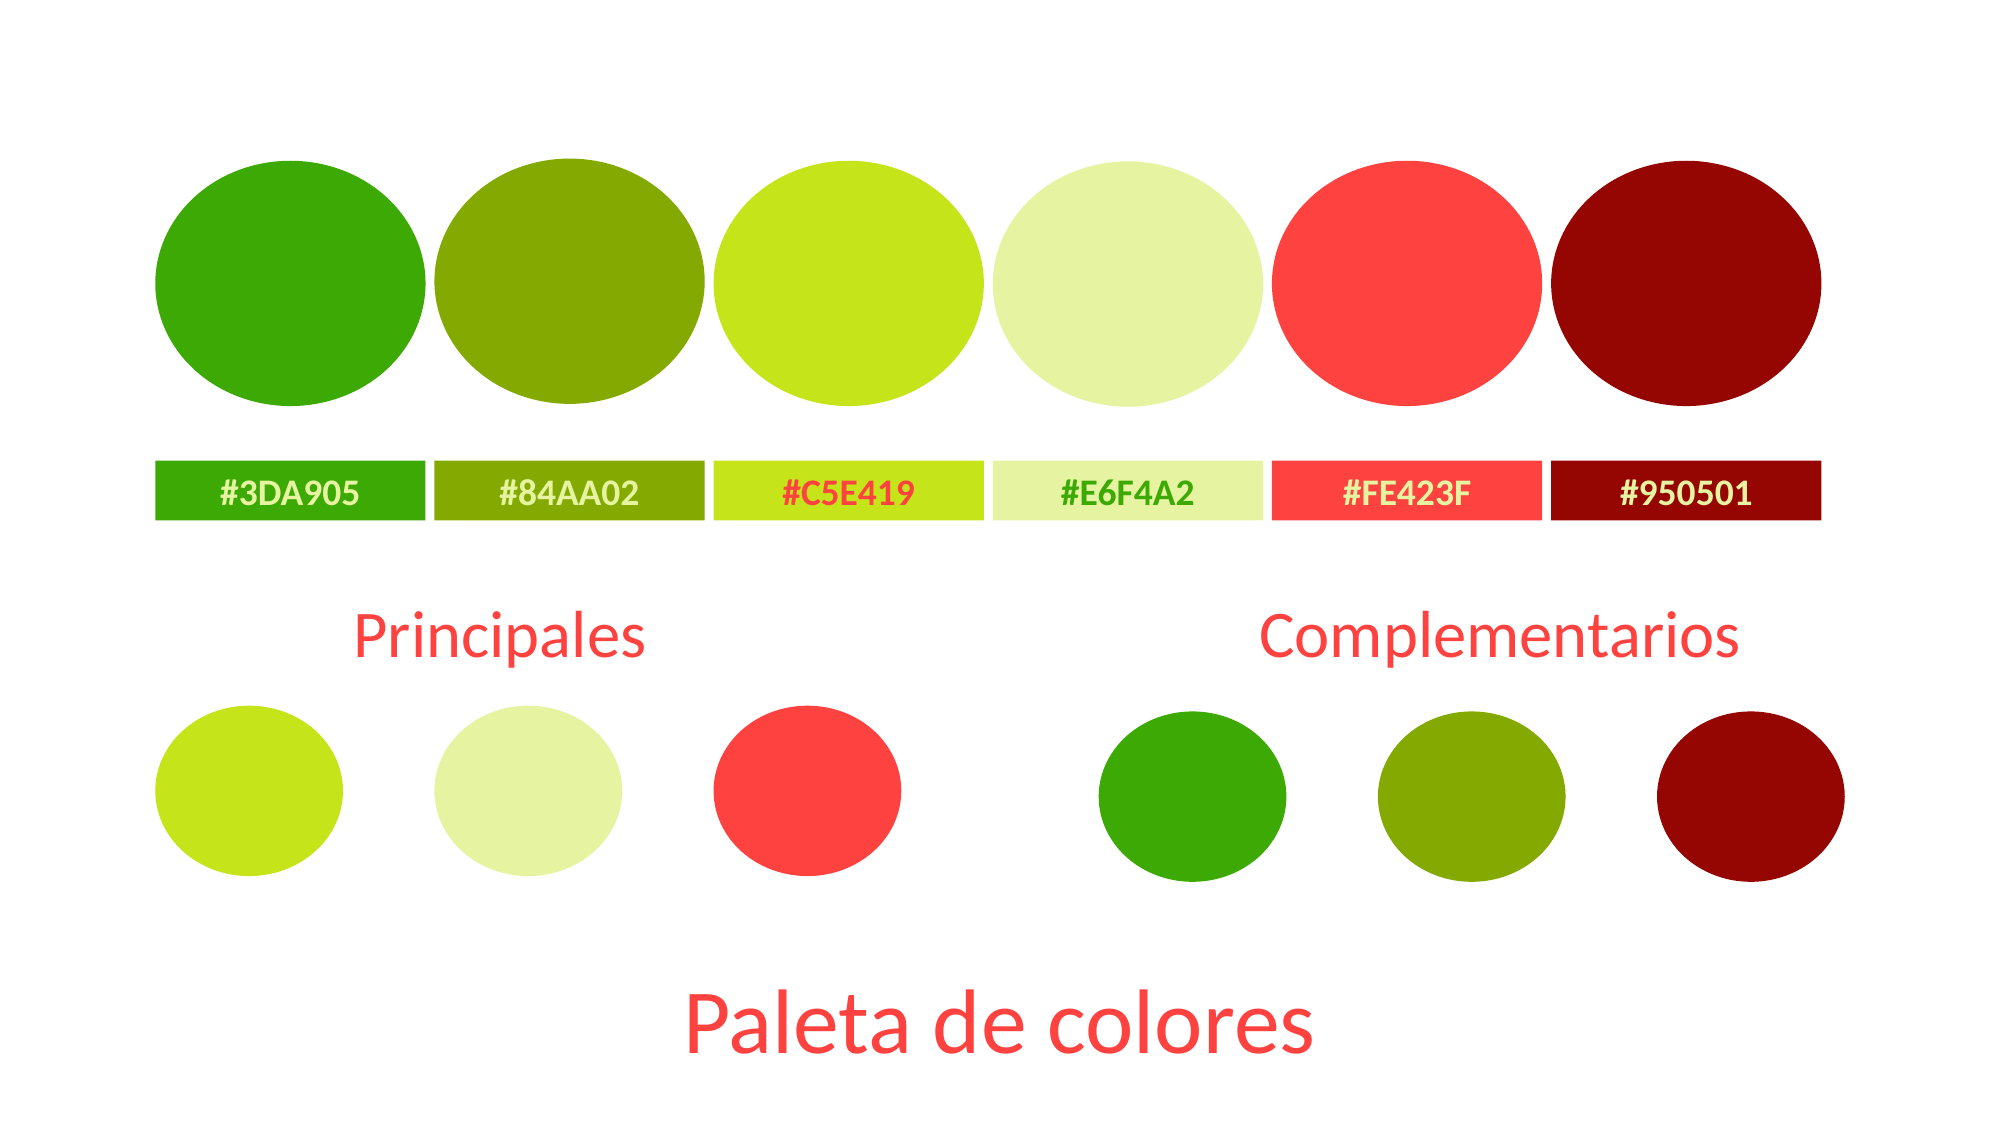

#3DA905
#84AA02
#C5E419
#E6F4A2
#FE423F
#950501
Principales
Complementarios

Paleta de colores